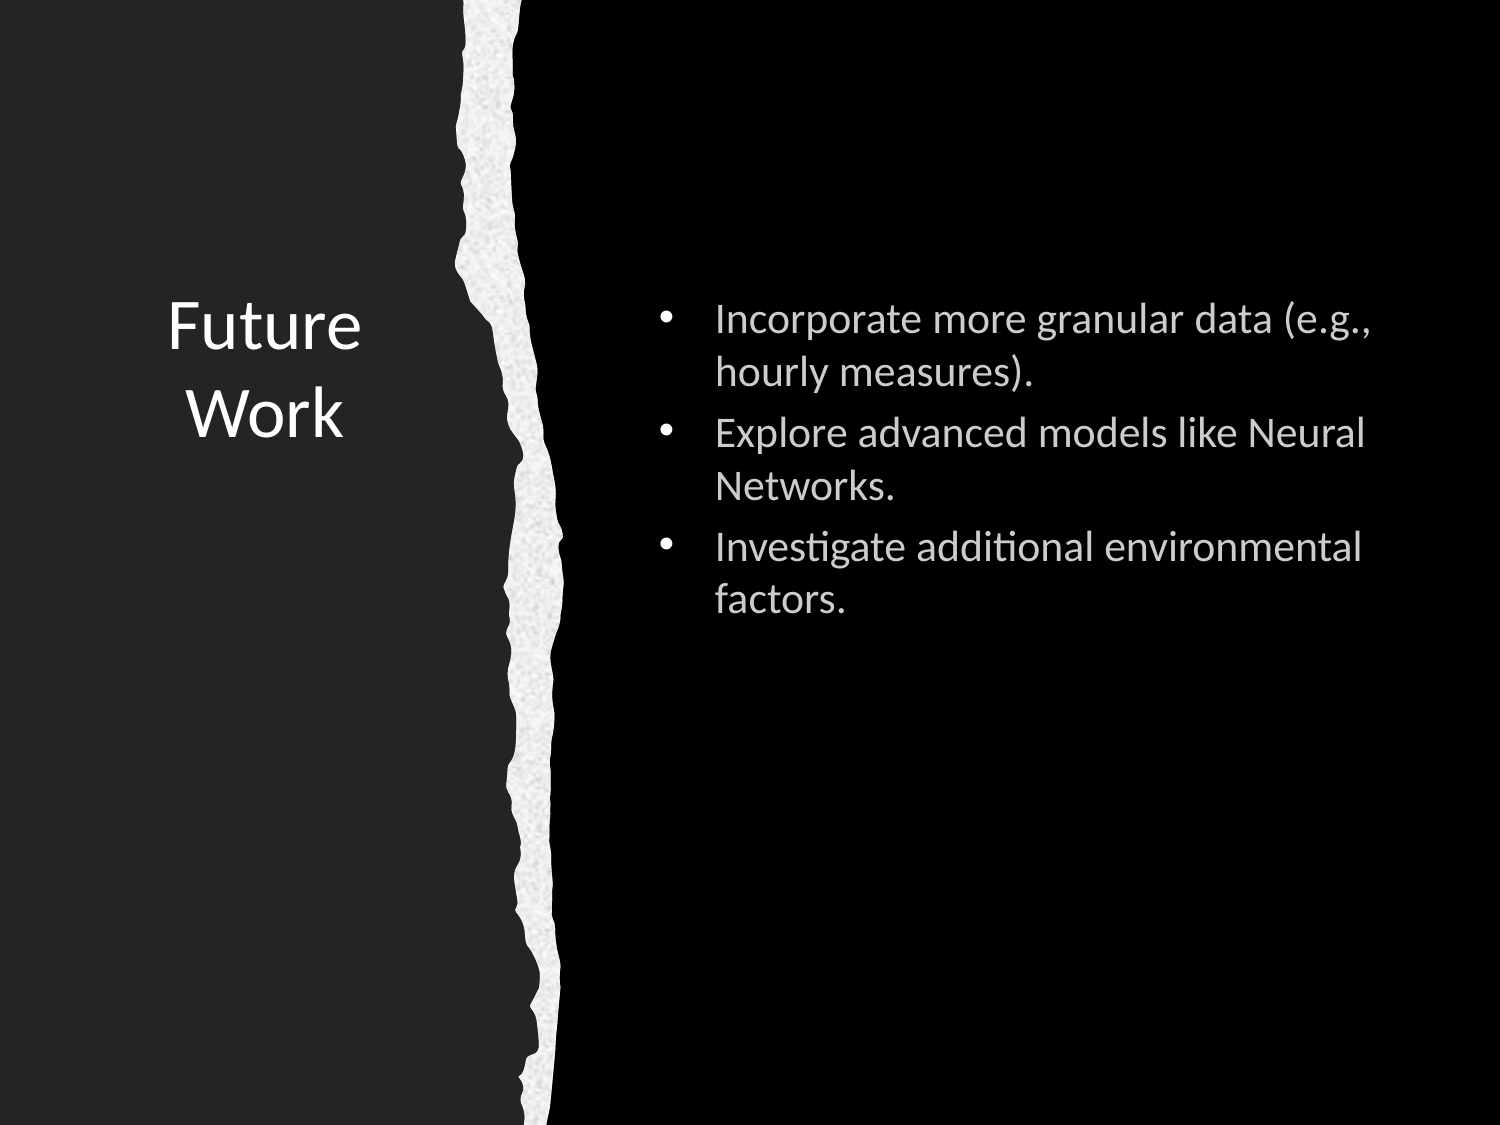

# Future Work
Incorporate more granular data (e.g., hourly measures).
Explore advanced models like Neural Networks.
Investigate additional environmental factors.